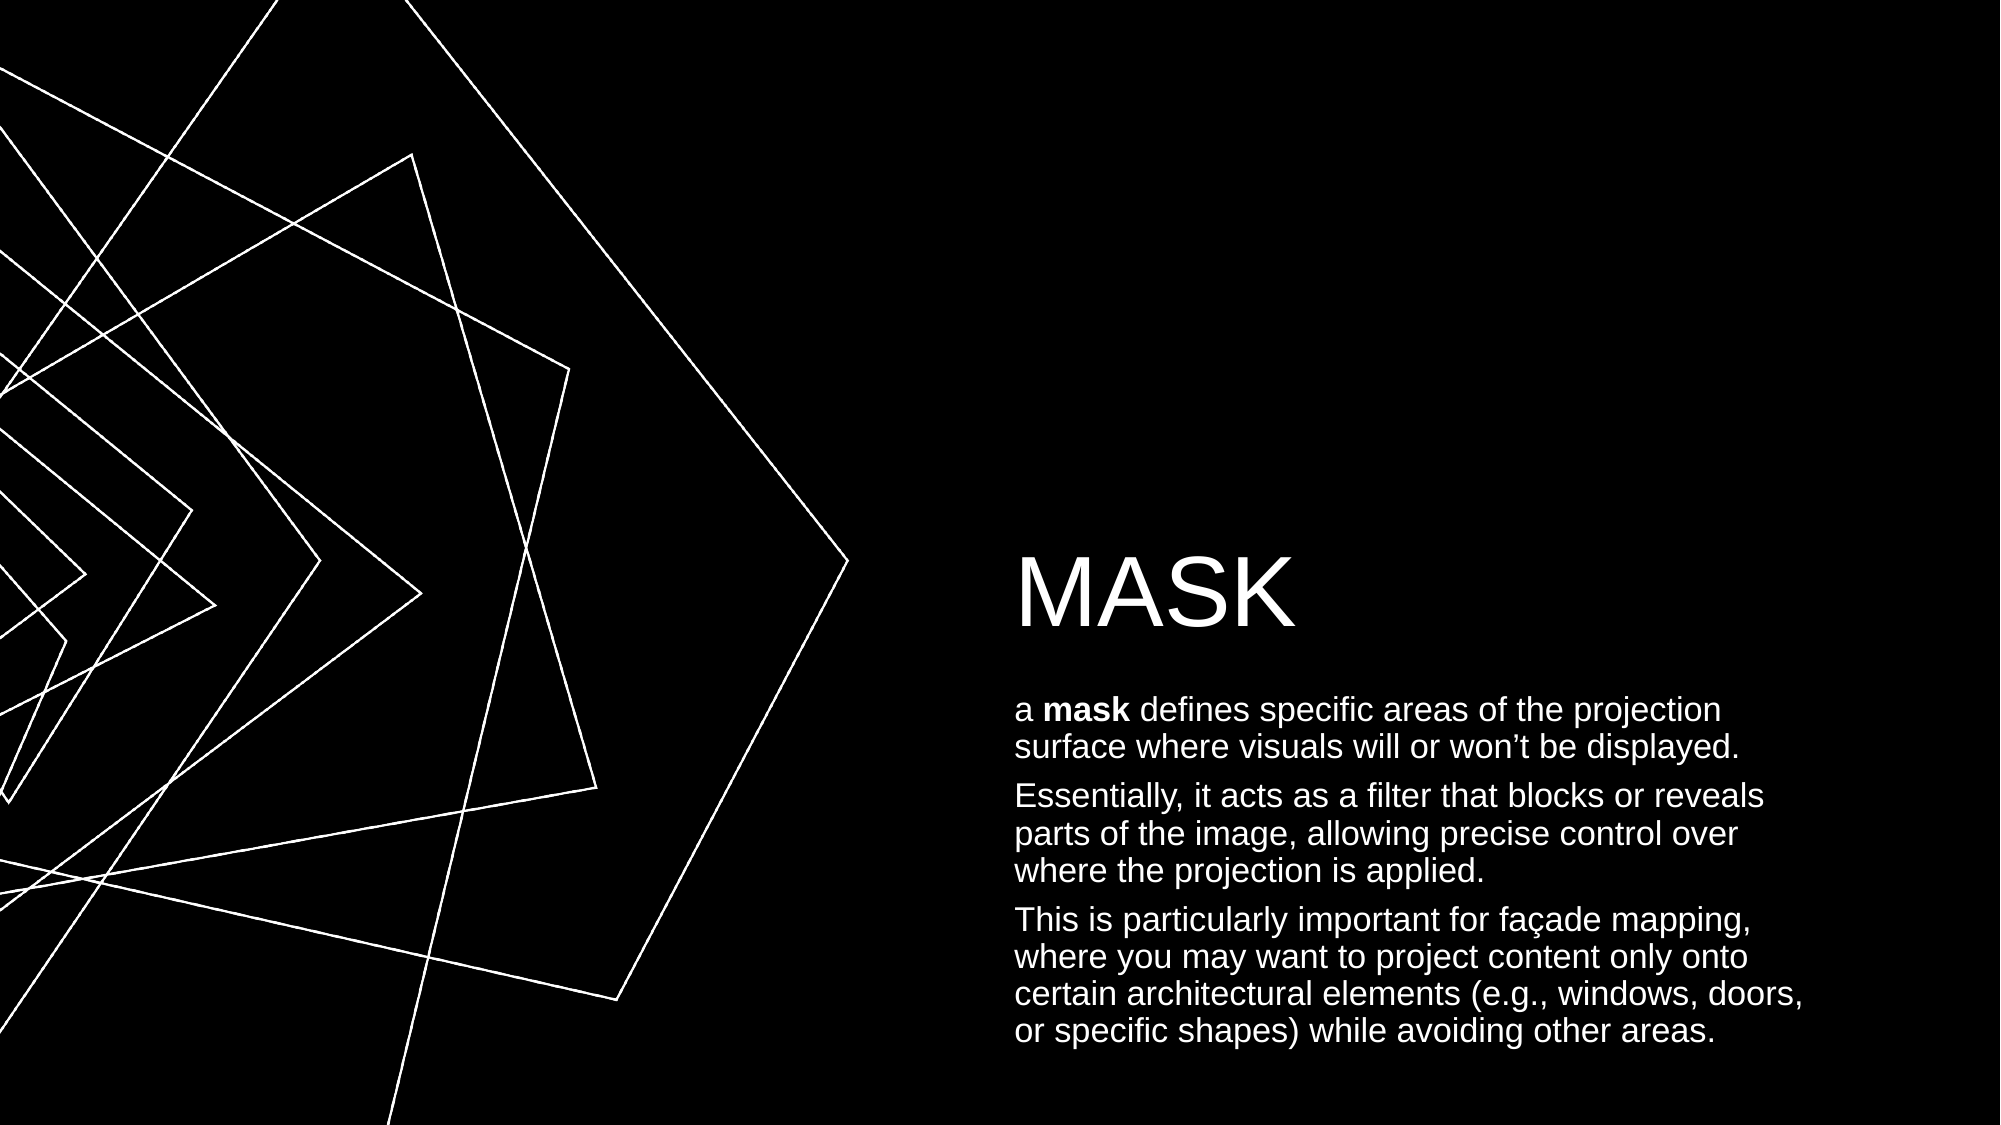

# Mask
a mask defines specific areas of the projection surface where visuals will or won’t be displayed.
Essentially, it acts as a filter that blocks or reveals parts of the image, allowing precise control over where the projection is applied.
This is particularly important for façade mapping, where you may want to project content only onto certain architectural elements (e.g., windows, doors, or specific shapes) while avoiding other areas.